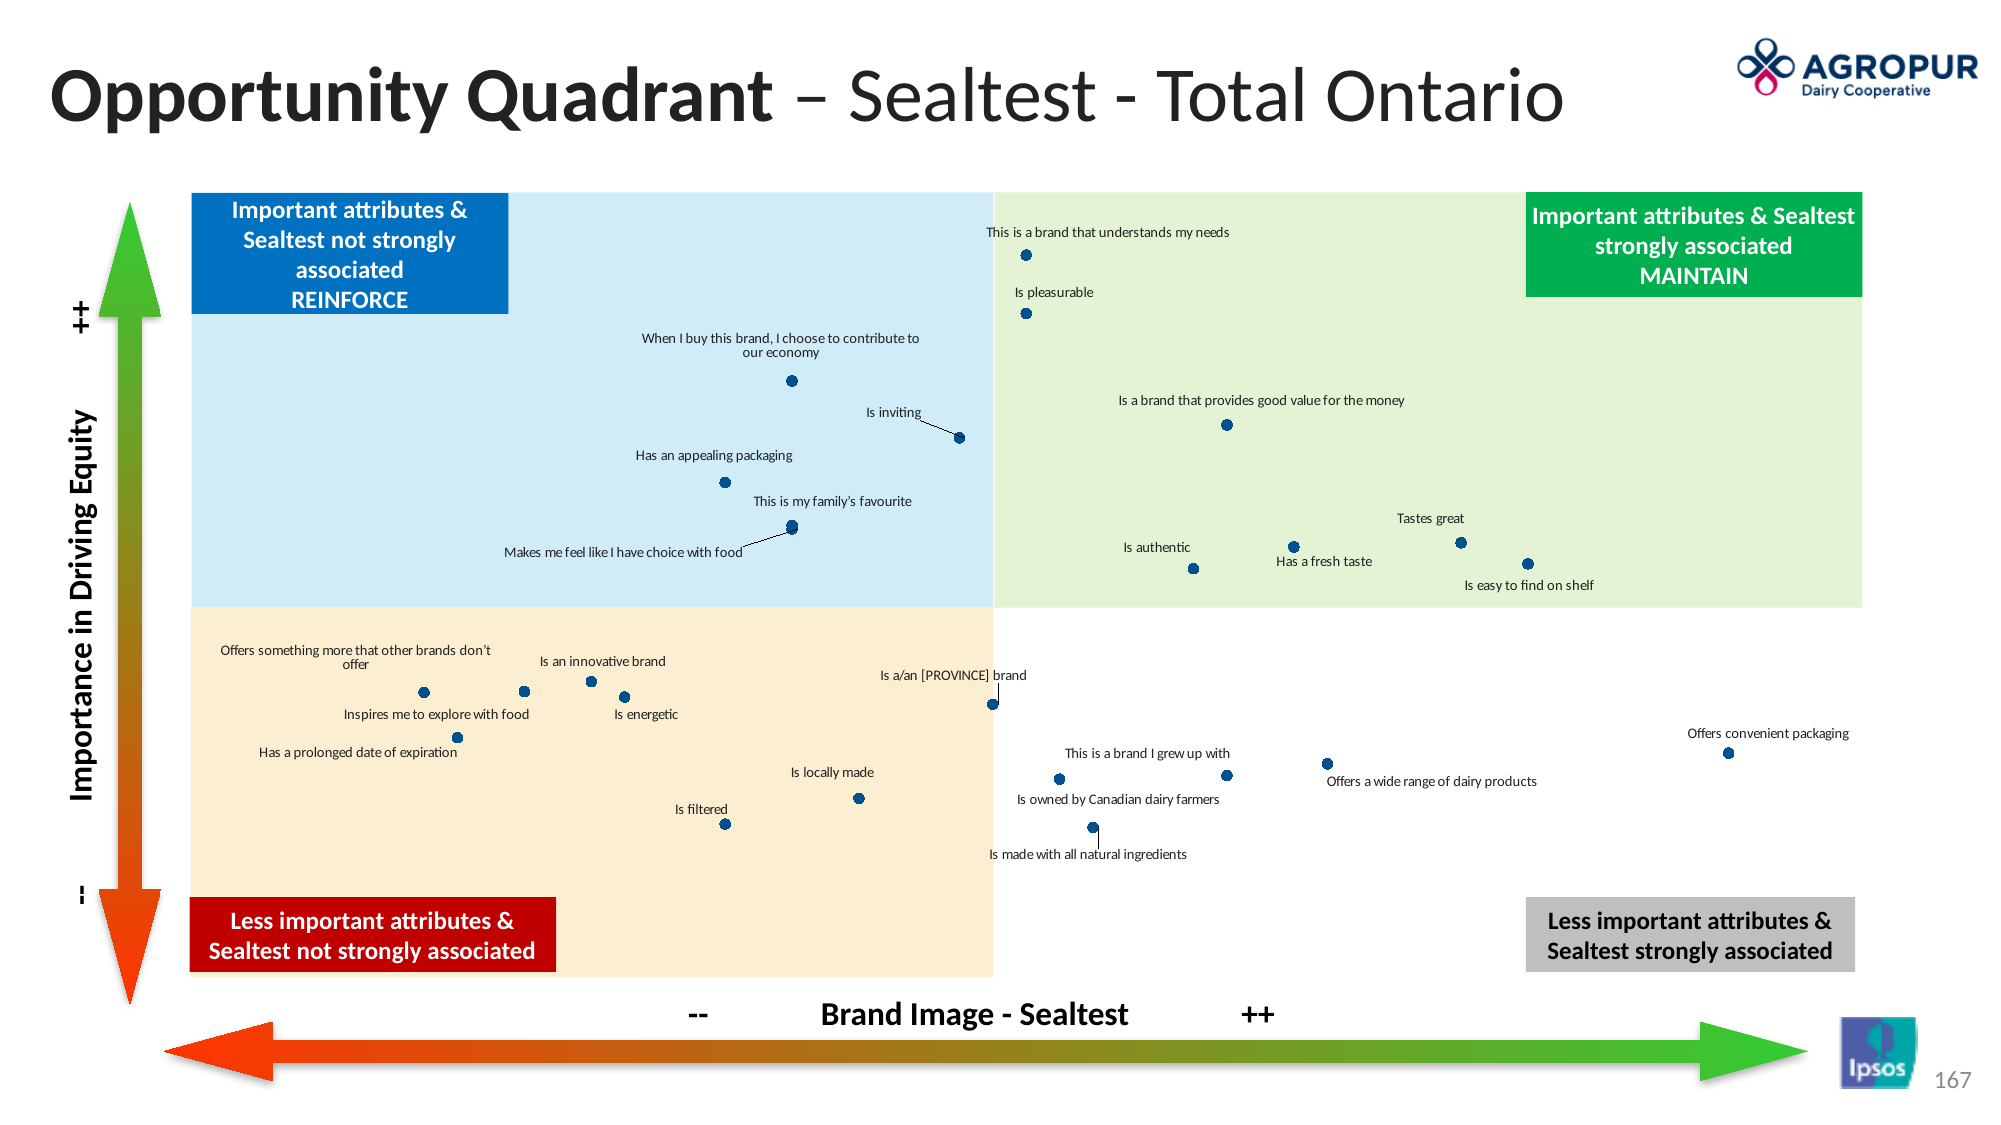

# Opportunity Quadrant – Sealtest - Total Ontario

### Chart

| Category | AE Driver |
|---|---|
Important attributes & Sealtest strongly associated
MAINTAIN

Important attributes & Sealtest not strongly associated
REINFORCE

--           Importance in Driving Equity          ++

Less important attributes & Sealtest not strongly associated
Less important attributes & Sealtest strongly associated

--               Brand Image - Sealtest               ++